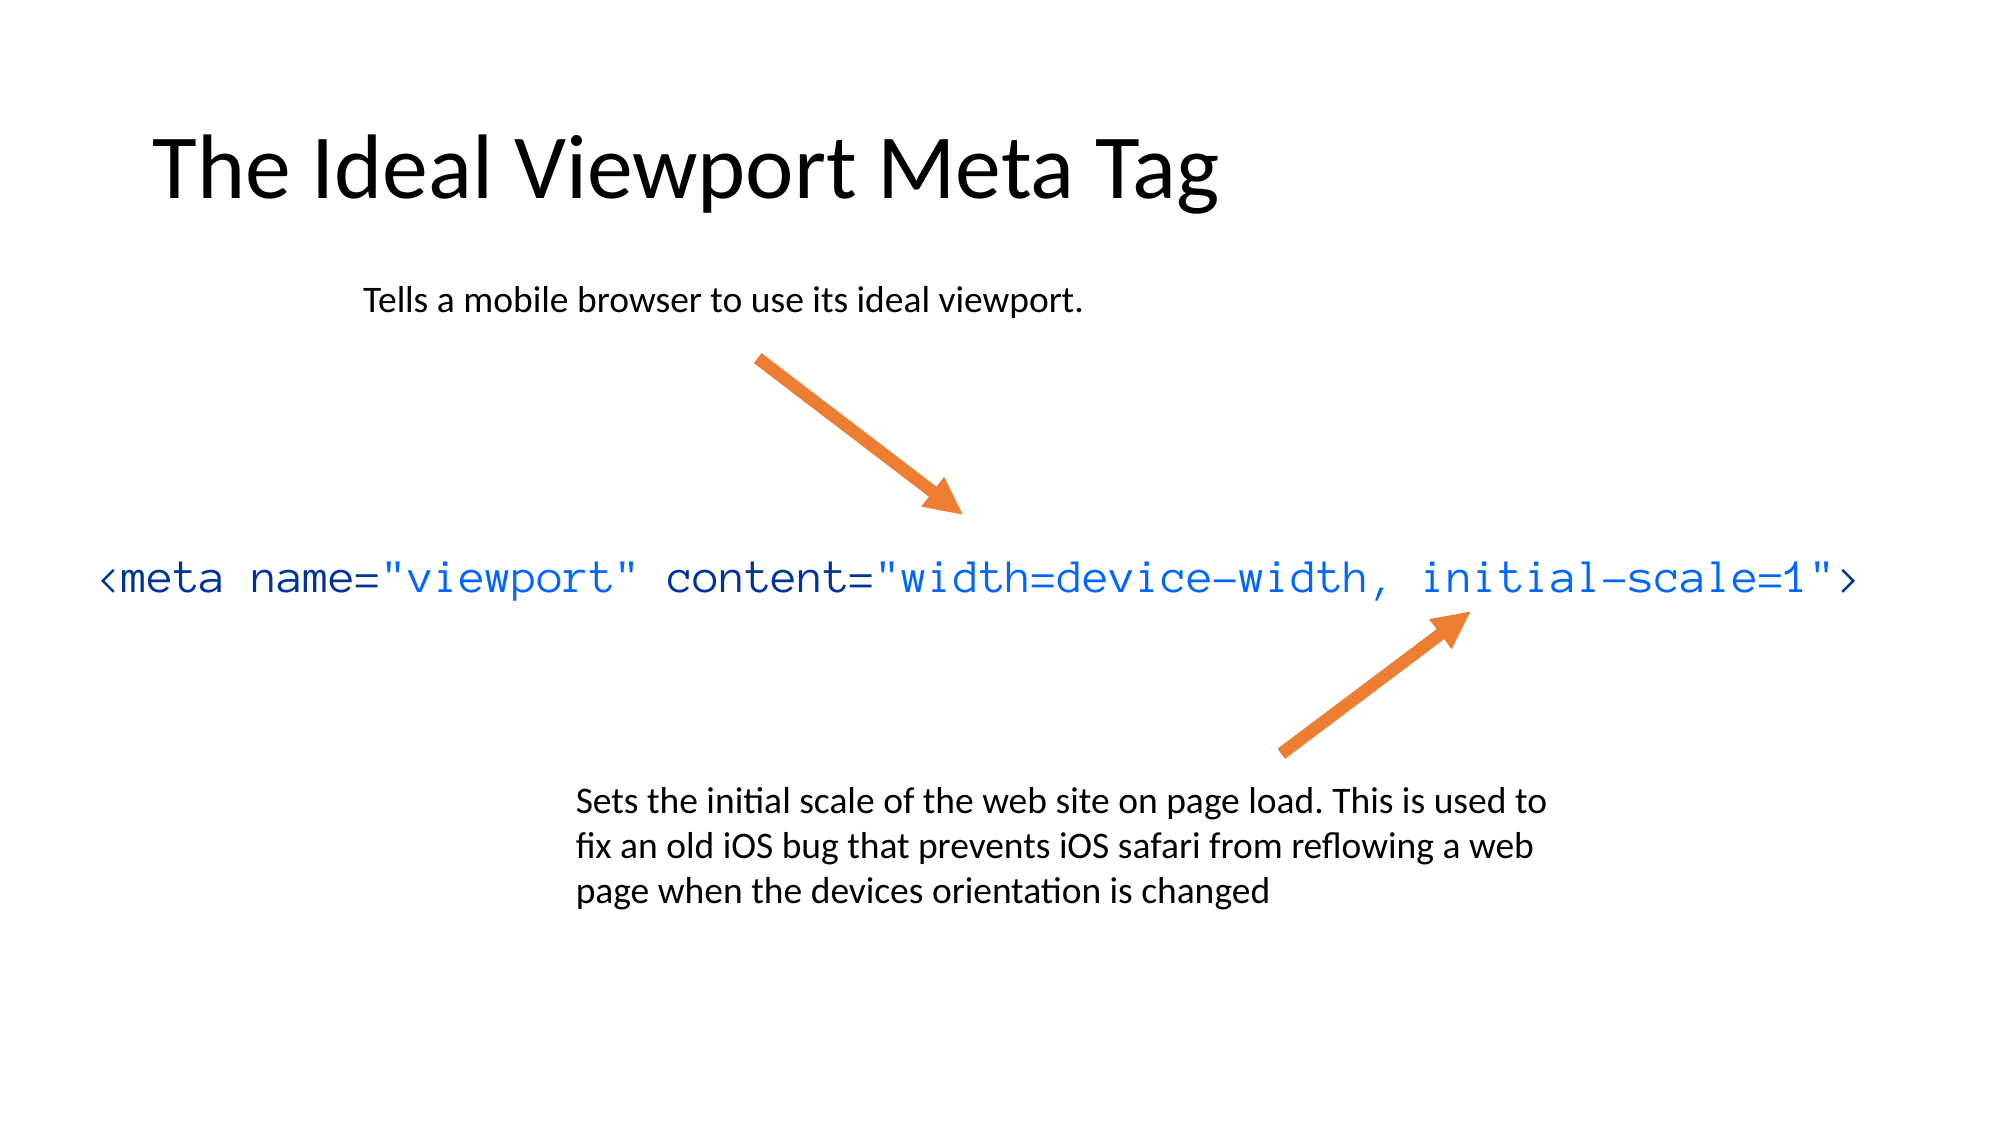

# The Ideal Viewport Meta Tag
Tells a mobile browser to use its ideal viewport.
<meta name="viewport" content="width=device-width, initial-scale=1">

Sets the initial scale of the web site on page load. This is used to fix an old iOS bug that prevents iOS safari from reflowing a web page when the devices orientation is changed